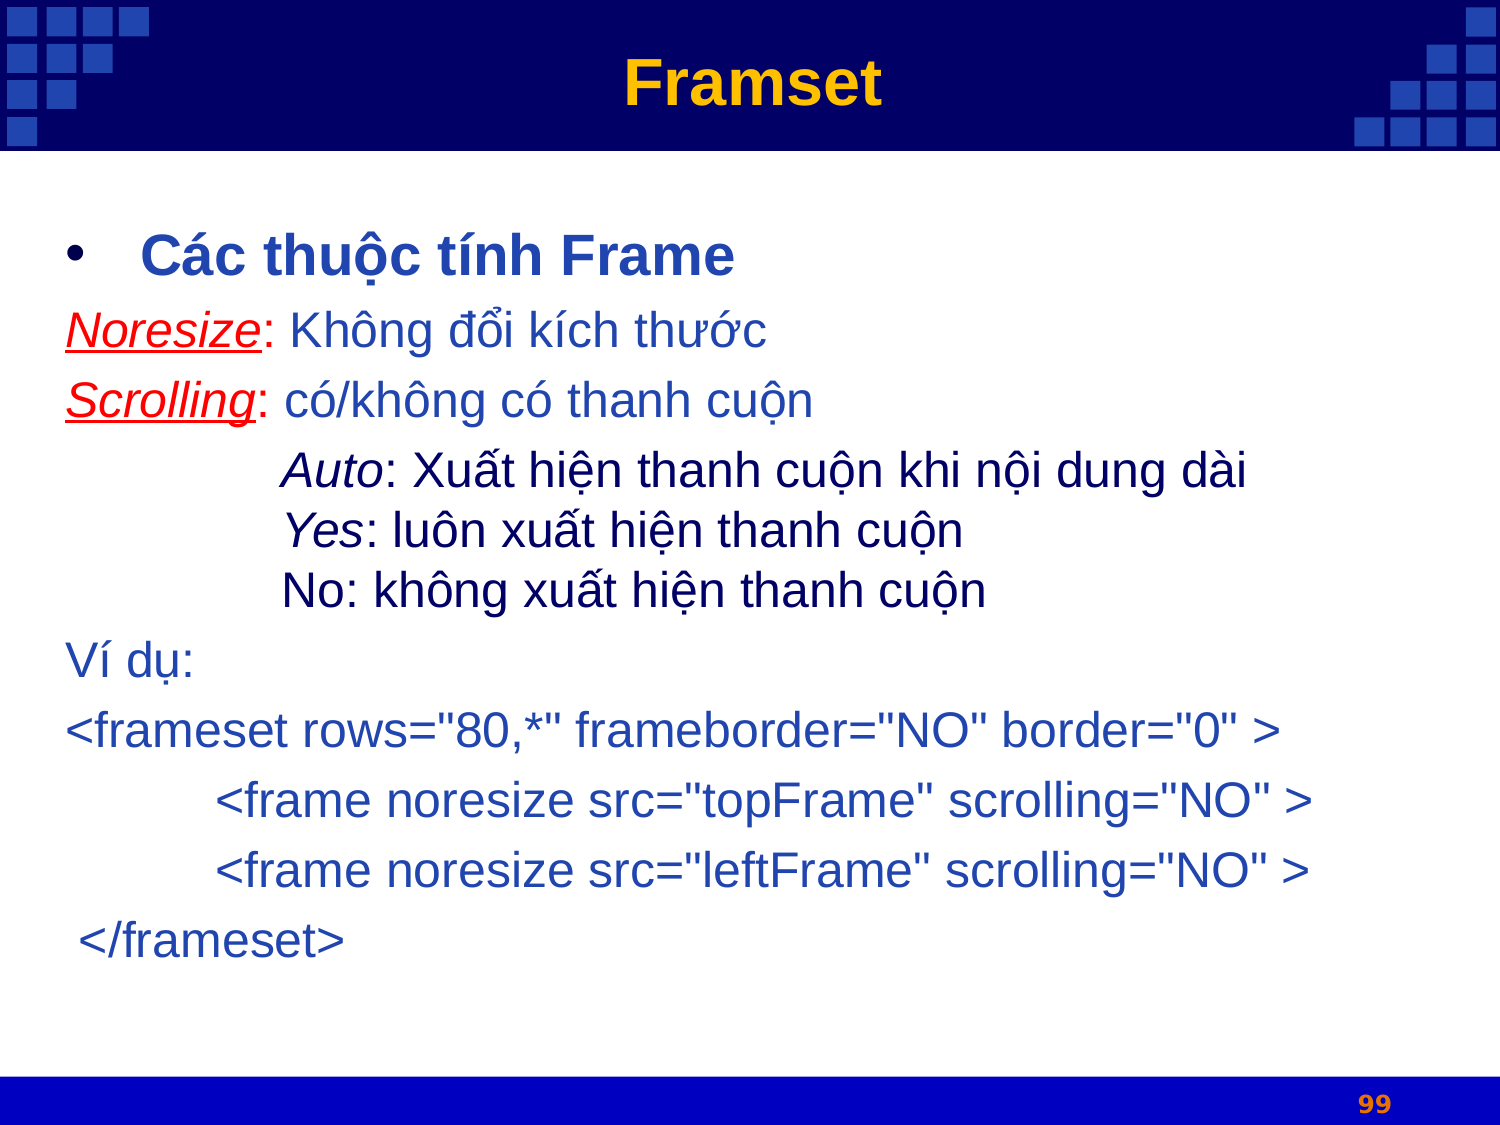

# Framset
Các thuộc tính Frame
Noresize: Không đổi kích thước
Scrolling: có/không có thanh cuộn
Auto: Xuất hiện thanh cuộn khi nội dung dài
Yes: luôn xuất hiện thanh cuộn
No: không xuất hiện thanh cuộn
Ví dụ:
<frameset rows="80,*" frameborder="NO" border="0" >
  	<frame noresize src="topFrame" scrolling="NO" >
	<frame noresize src="leftFrame" scrolling="NO" >
 </frameset>

99